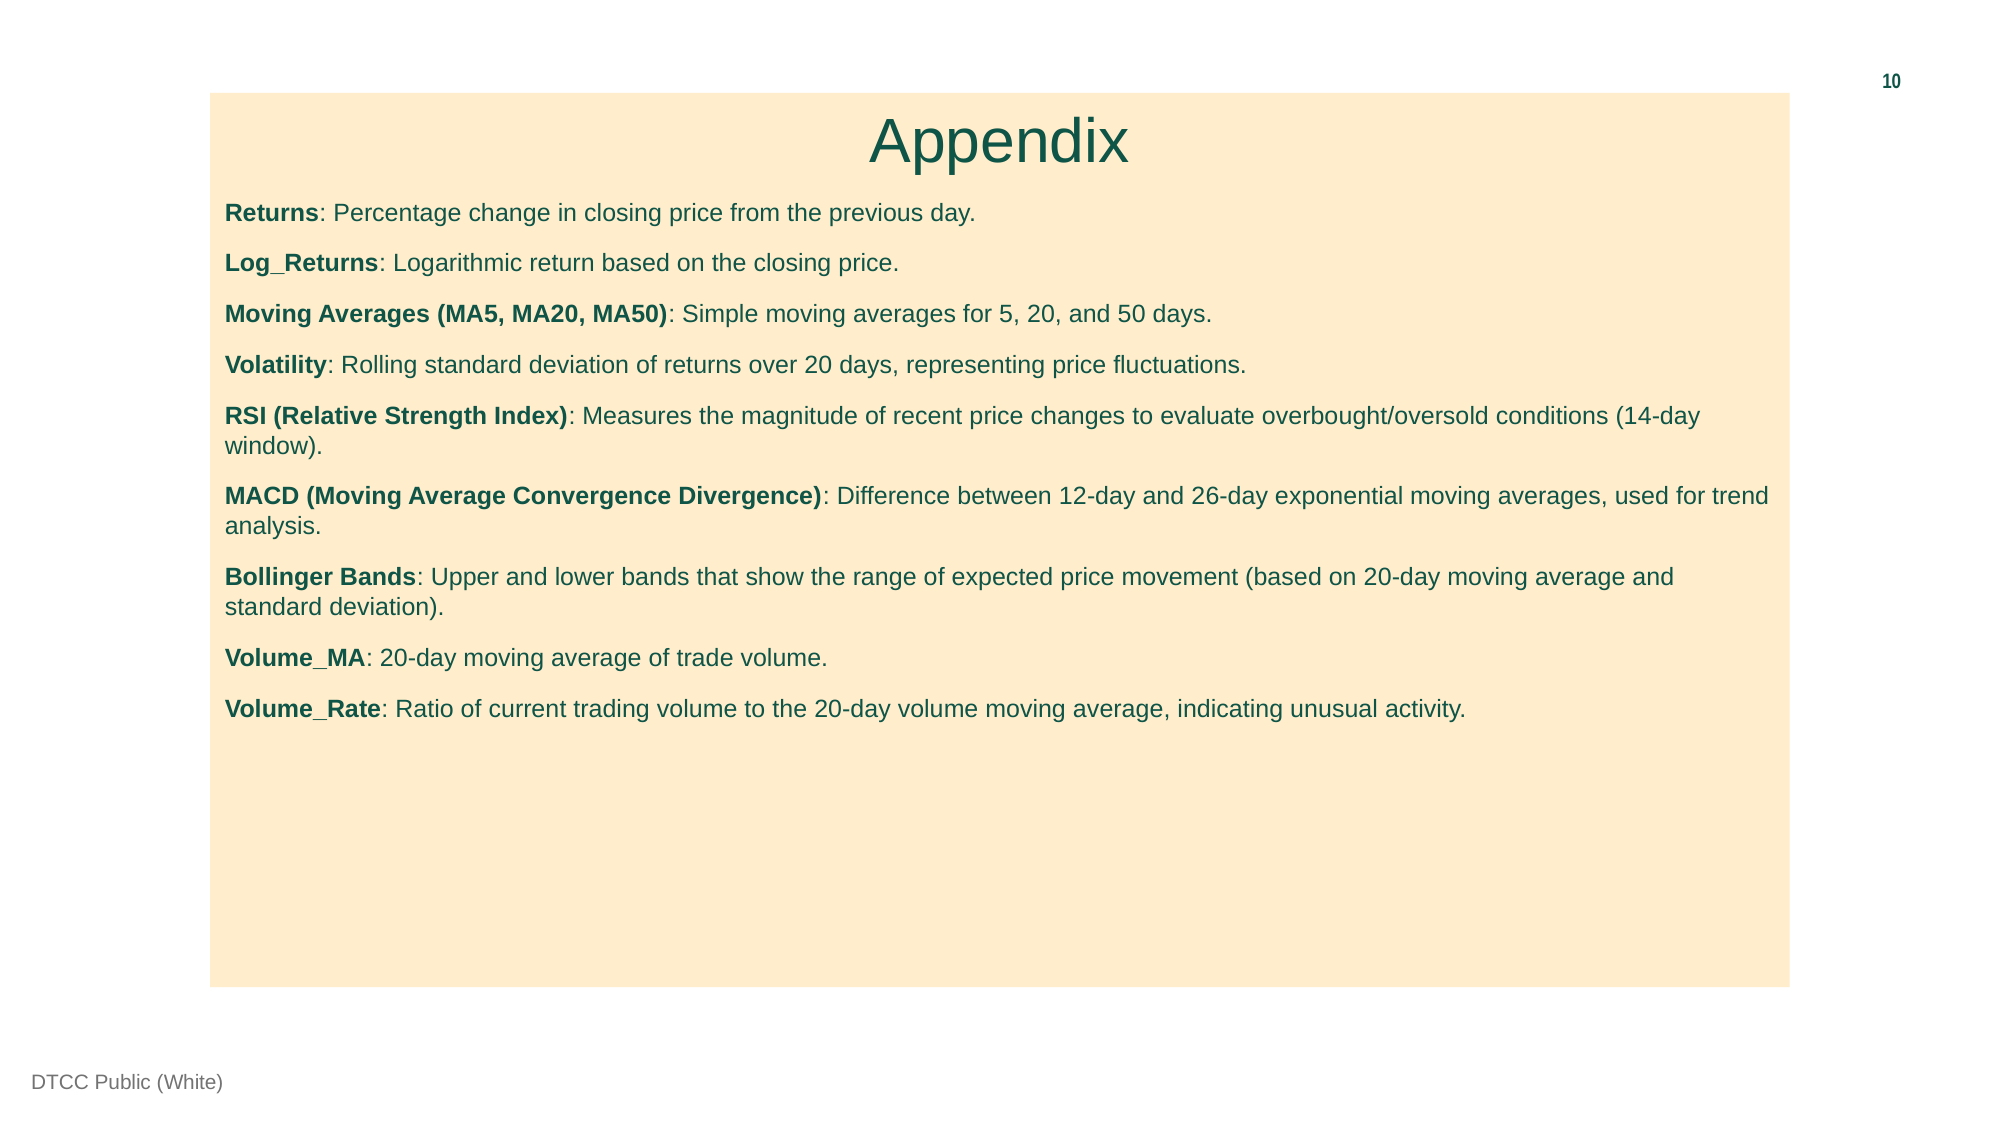

Appendix
Returns: Percentage change in closing price from the previous day.
Log_Returns: Logarithmic return based on the closing price.
Moving Averages (MA5, MA20, MA50): Simple moving averages for 5, 20, and 50 days.
Volatility: Rolling standard deviation of returns over 20 days, representing price fluctuations.
RSI (Relative Strength Index): Measures the magnitude of recent price changes to evaluate overbought/oversold conditions (14-day window).
MACD (Moving Average Convergence Divergence): Difference between 12-day and 26-day exponential moving averages, used for trend analysis.
Bollinger Bands: Upper and lower bands that show the range of expected price movement (based on 20-day moving average and standard deviation).
Volume_MA: 20-day moving average of trade volume.
Volume_Rate: Ratio of current trading volume to the 20-day volume moving average, indicating unusual activity.